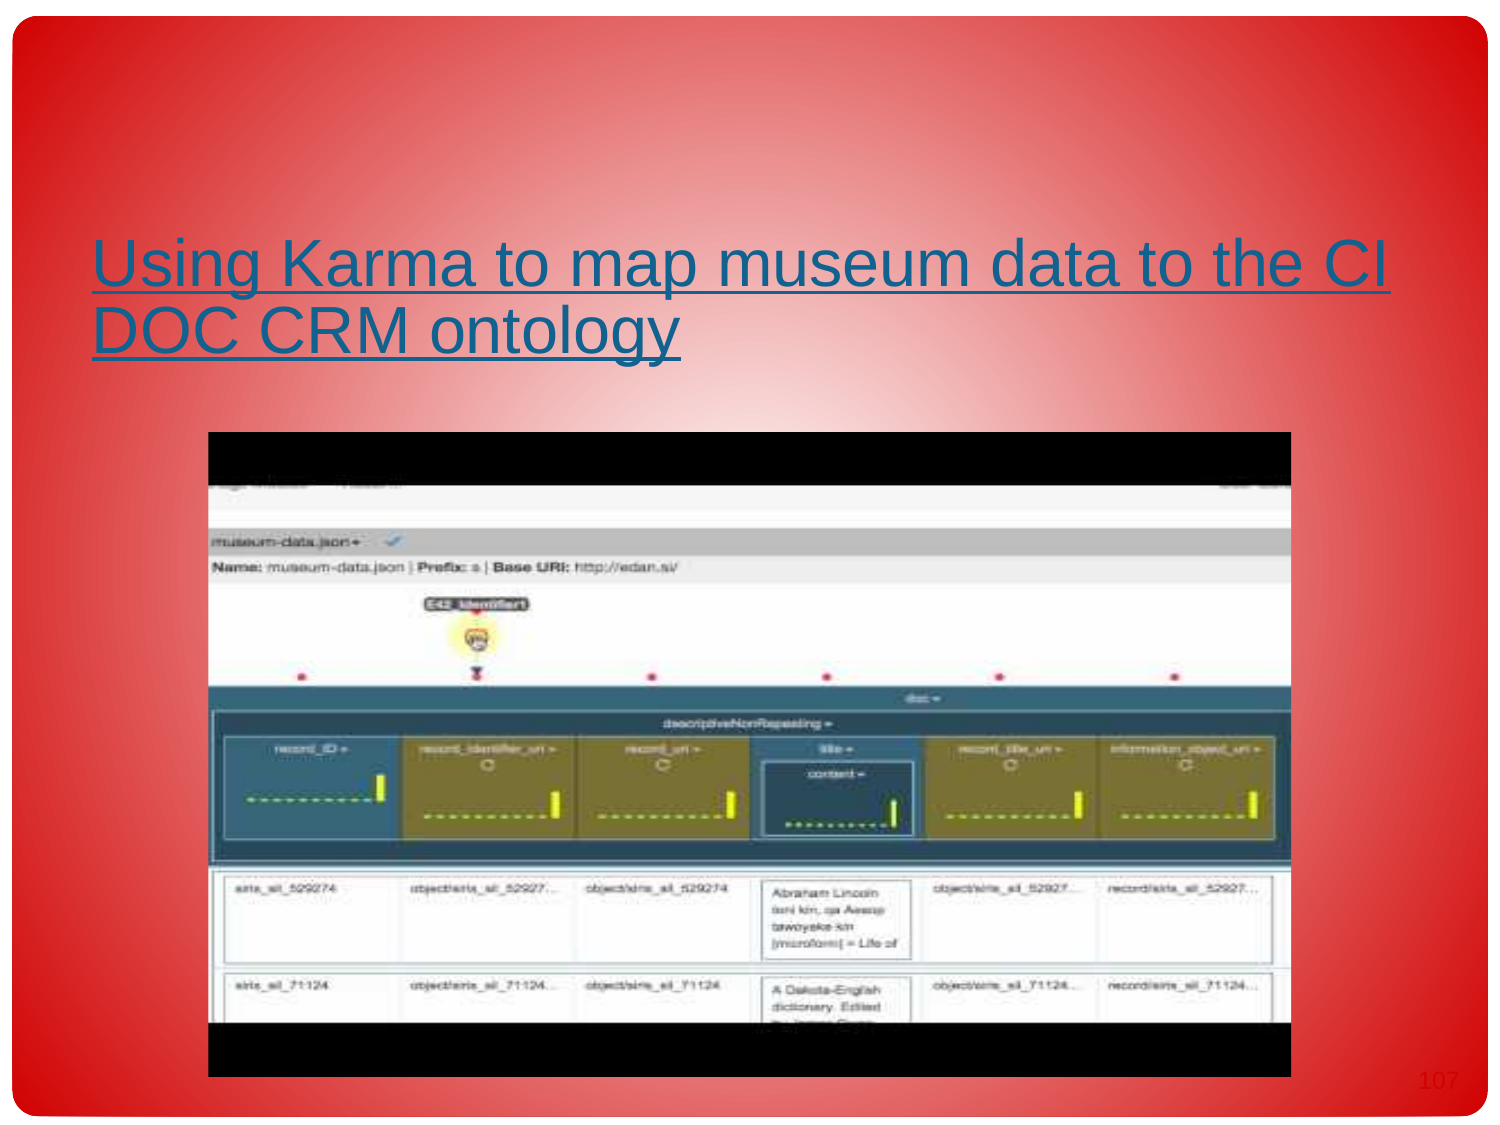

#
Using Karma to map museum data to the CIDOC CRM ontology

107